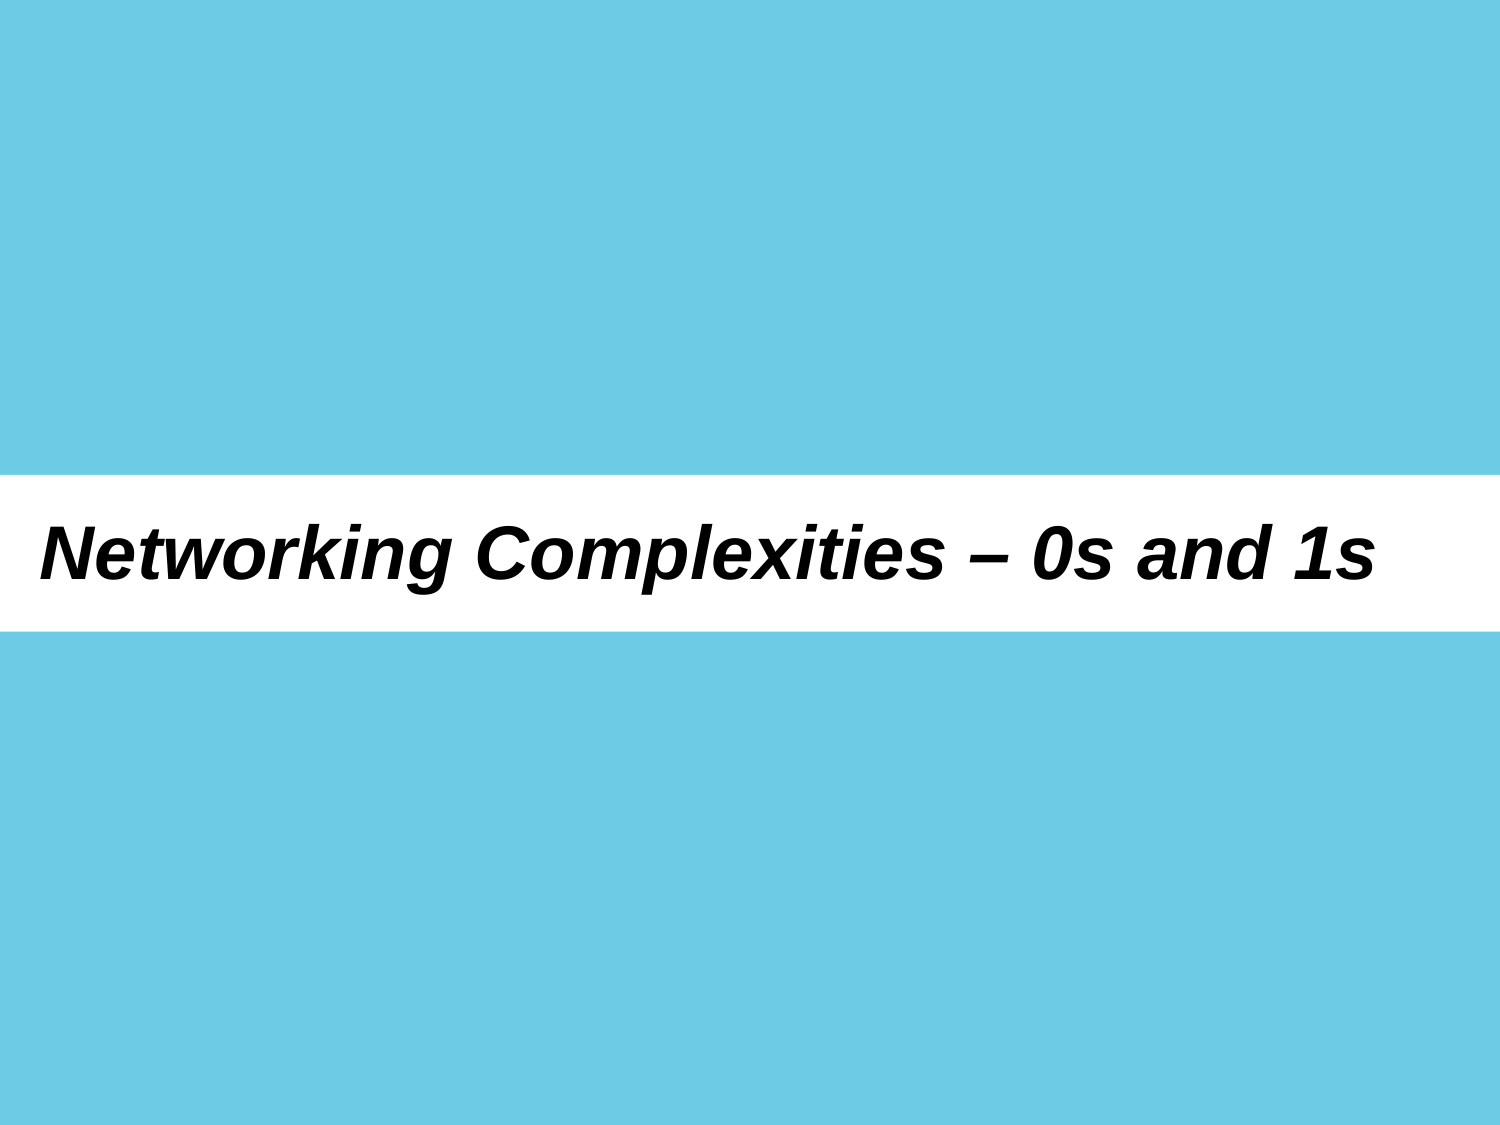

# Networking Complexities – 0s and 1s